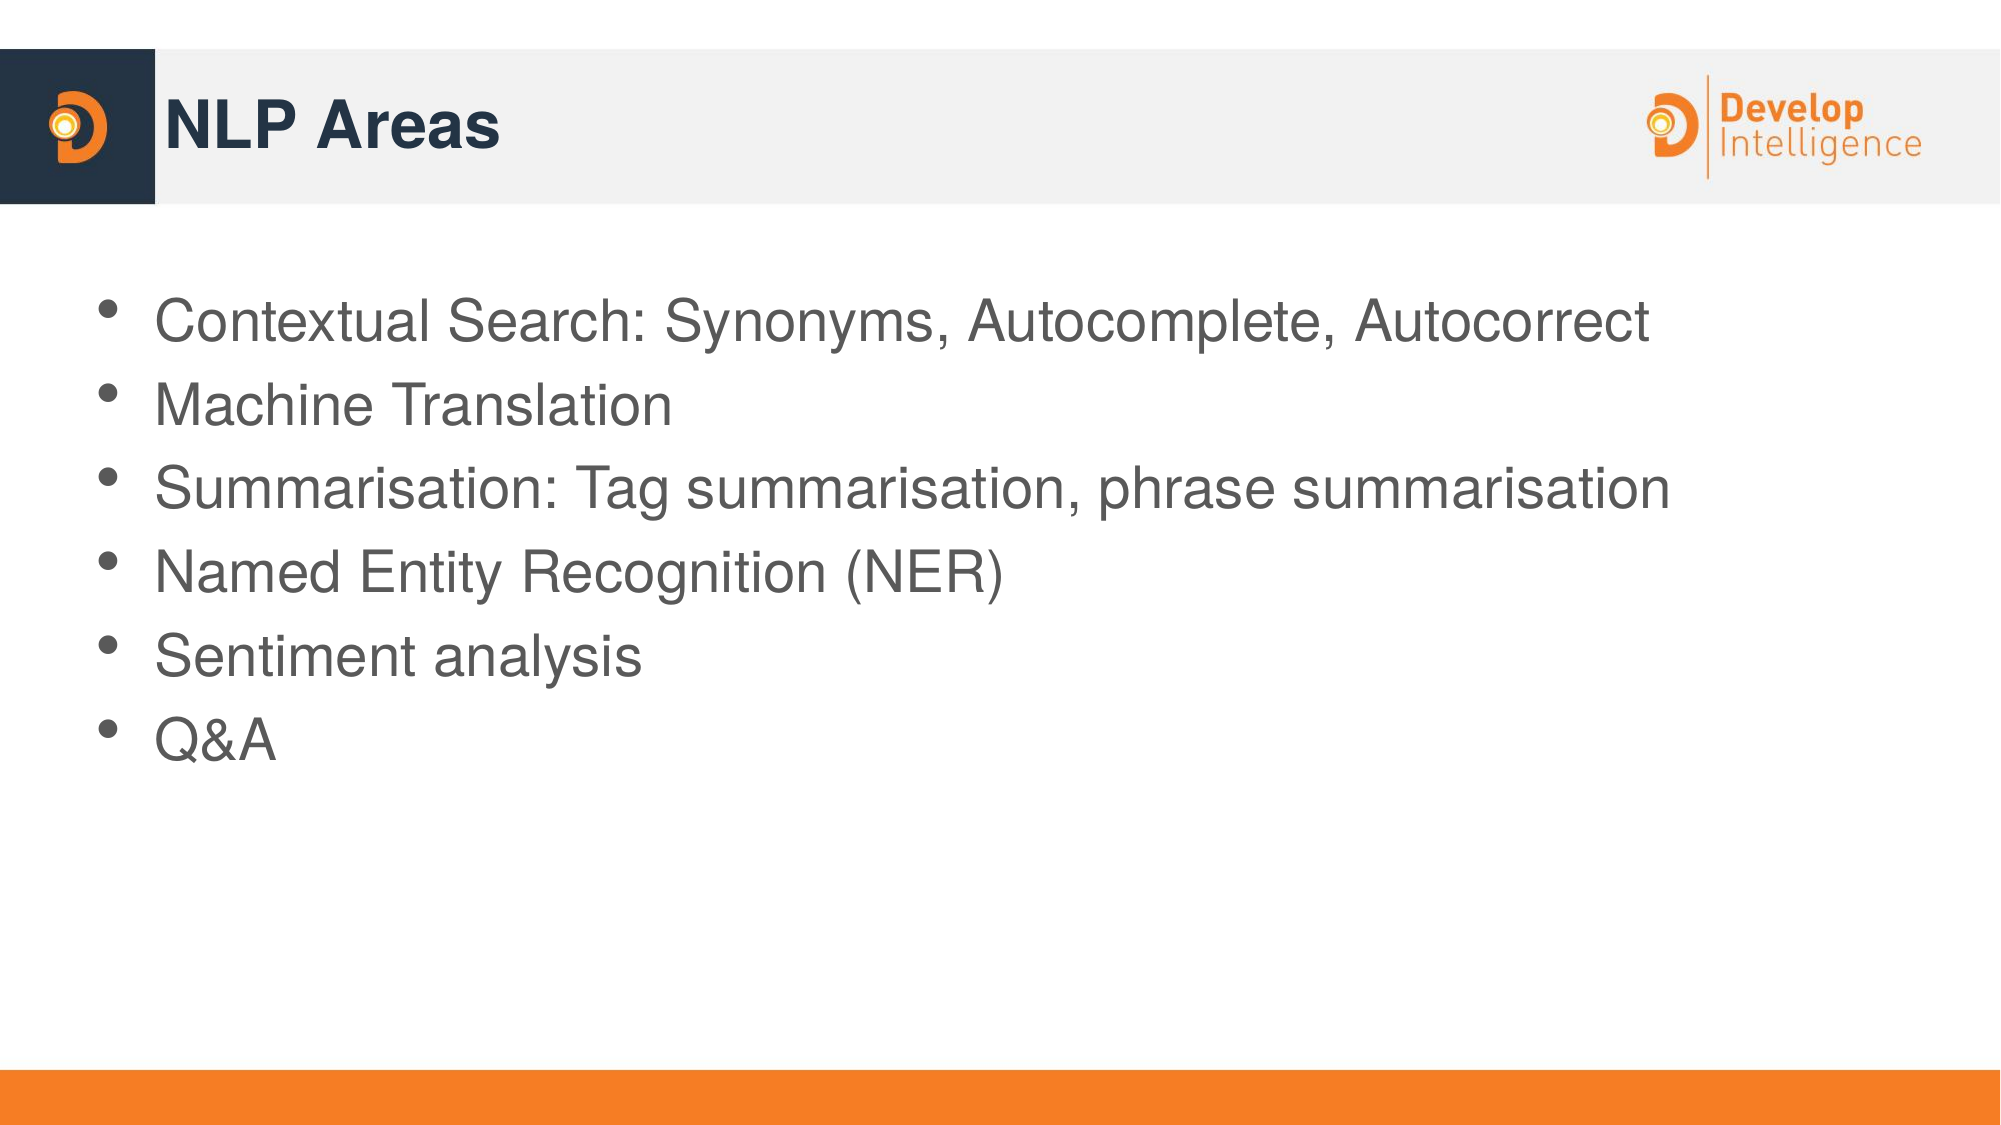

# NLP Areas
Contextual Search: Synonyms, Autocomplete, Autocorrect
Machine Translation
Summarisation: Tag summarisation, phrase summarisation
Named Entity Recognition (NER)
Sentiment analysis
Q&A
23